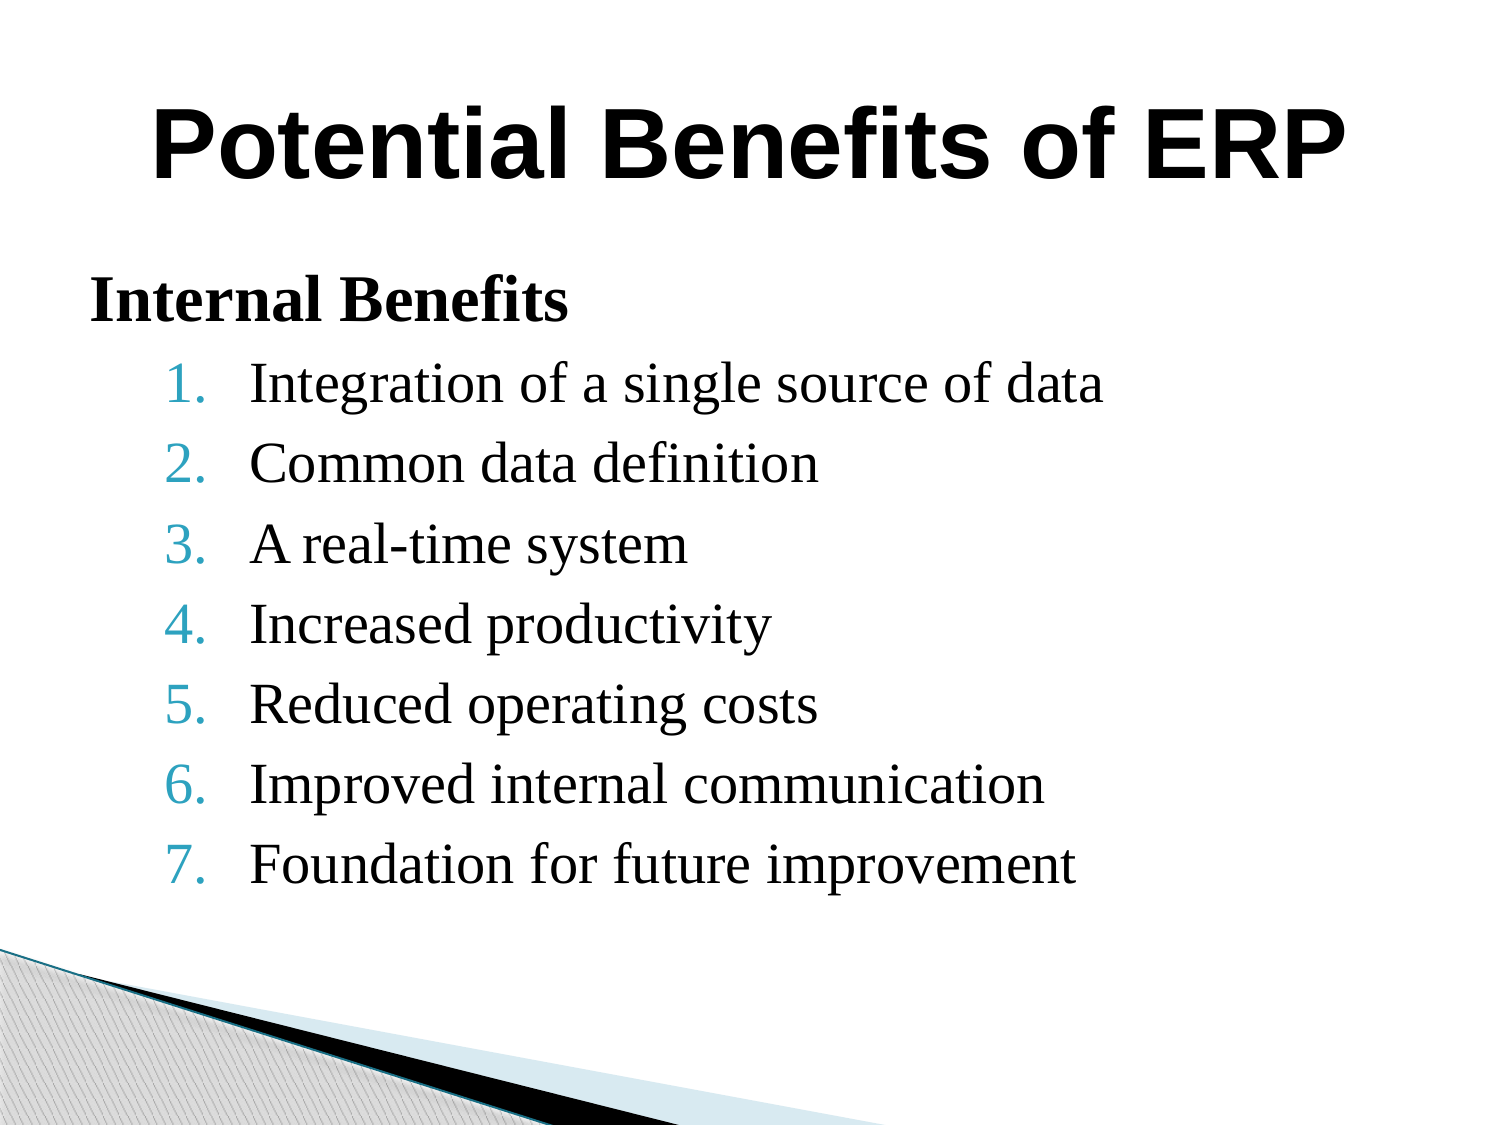

# Potential Benefits of ERP
Internal Benefits
Integration of a single source of data
Common data definition
A real-time system
Increased productivity
Reduced operating costs
Improved internal communication
Foundation for future improvement